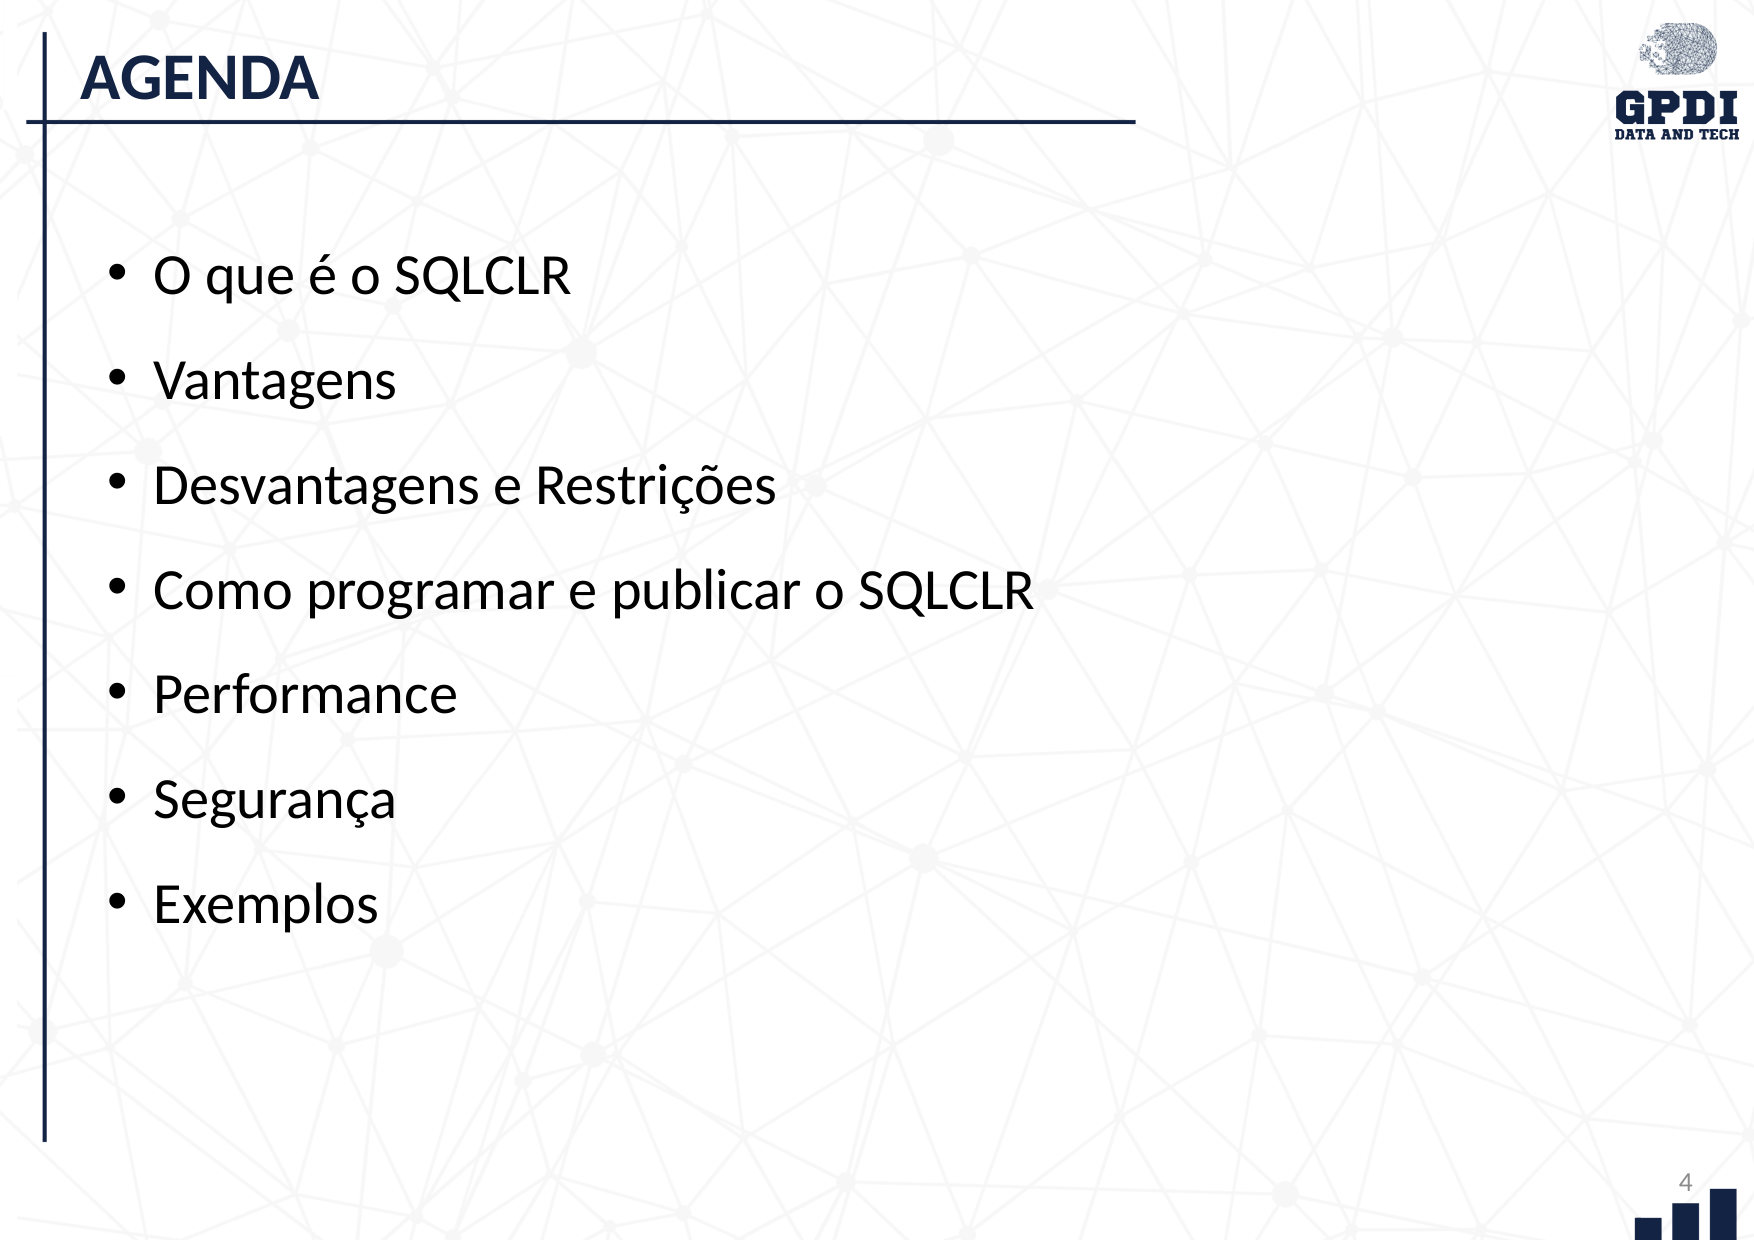

AGENDA
O que é o SQLCLR
Vantagens
Desvantagens e Restrições
Como programar e publicar o SQLCLR
Performance
Segurança
Exemplos
4